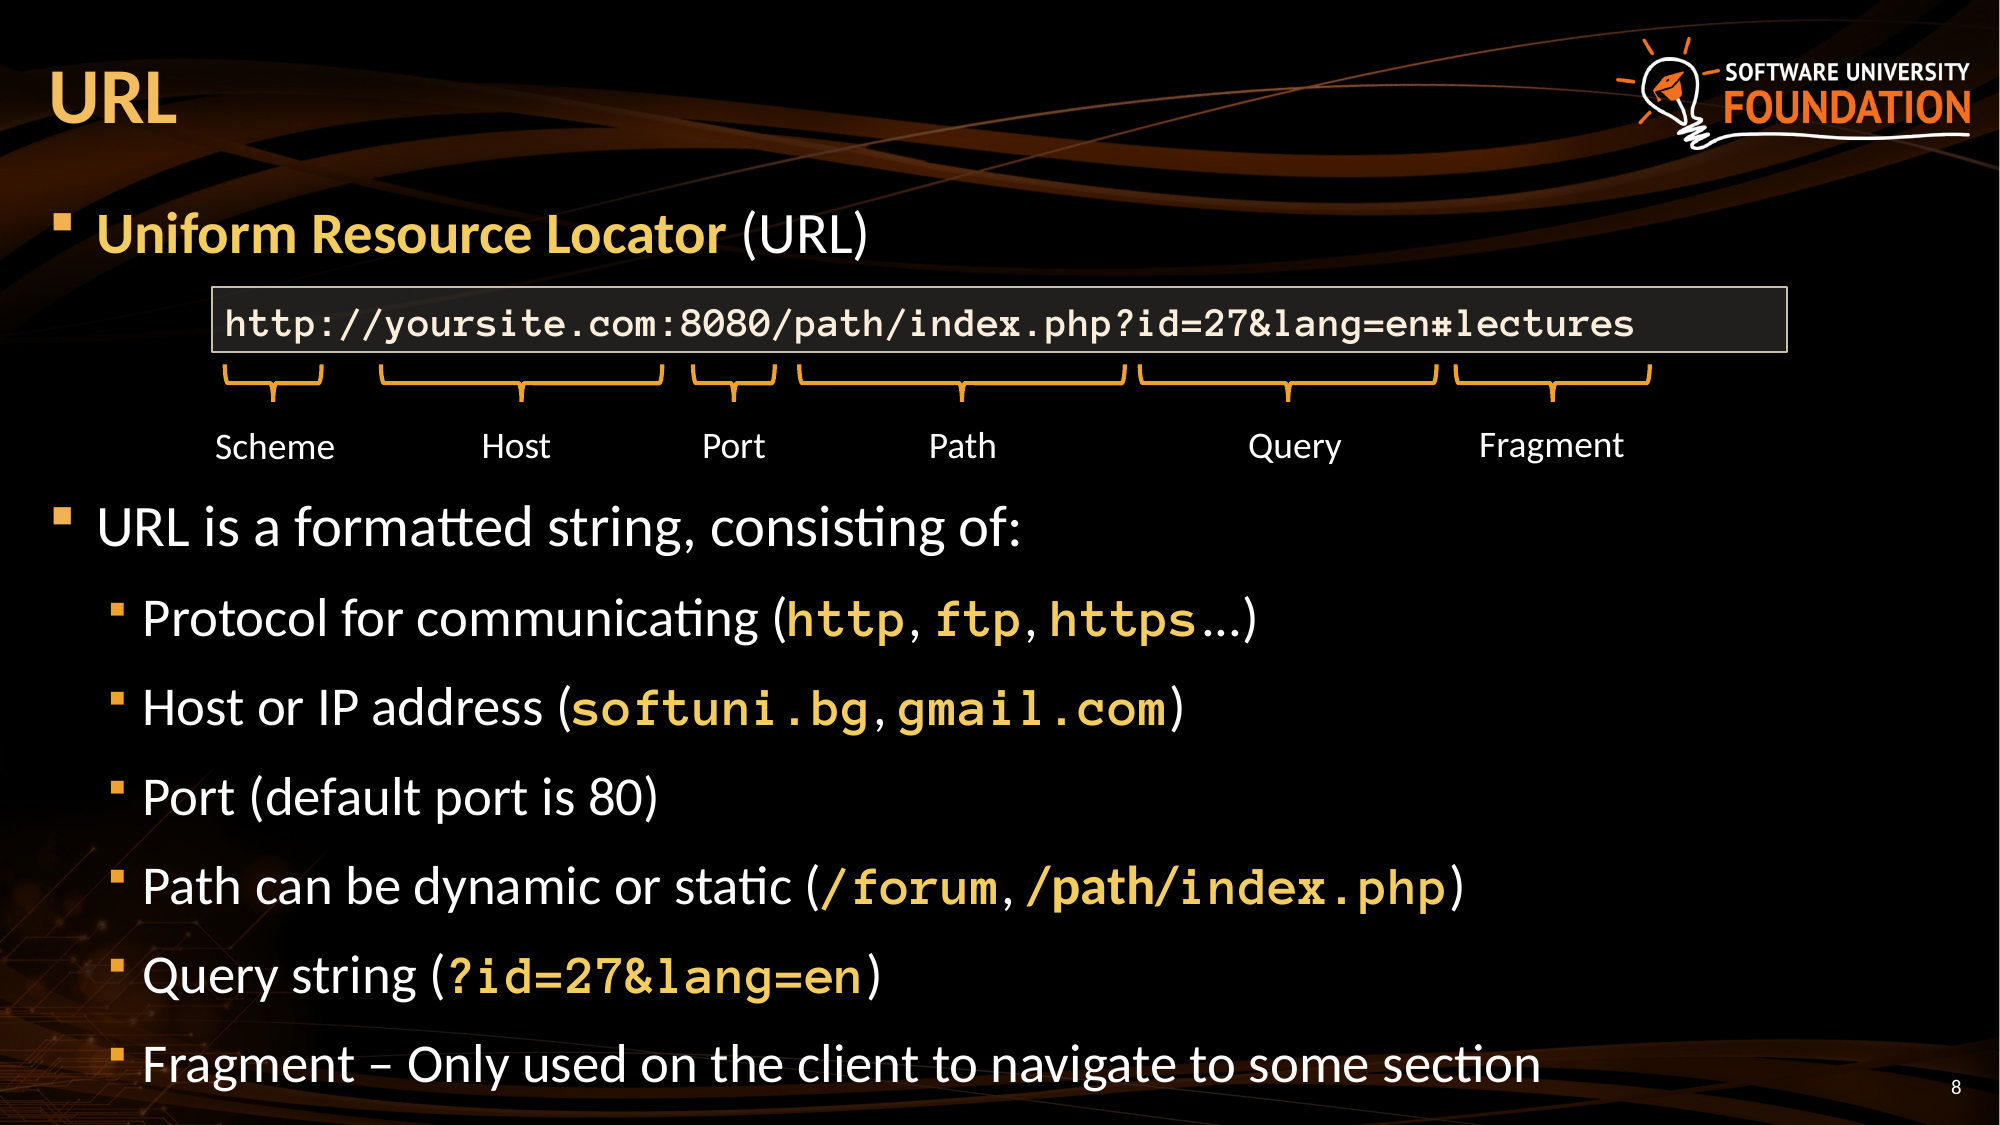

# URL
Uniform Resource Locator (URL)

URL is a formatted string, consisting of:
Protocol for communicating (http, ftp, https...)
Host or IP address (softuni.bg, gmail.com)
Port (default port is 80)
Path can be dynamic or static (/forum, /path/index.php)
Query string (?id=27&lang=en)
Fragment – Only used on the client to navigate to some section

http://yoursite.com:8080/path/index.php?id=27&lang=en#lectures

Fragment
Port
Path
Query
Host
Scheme
8